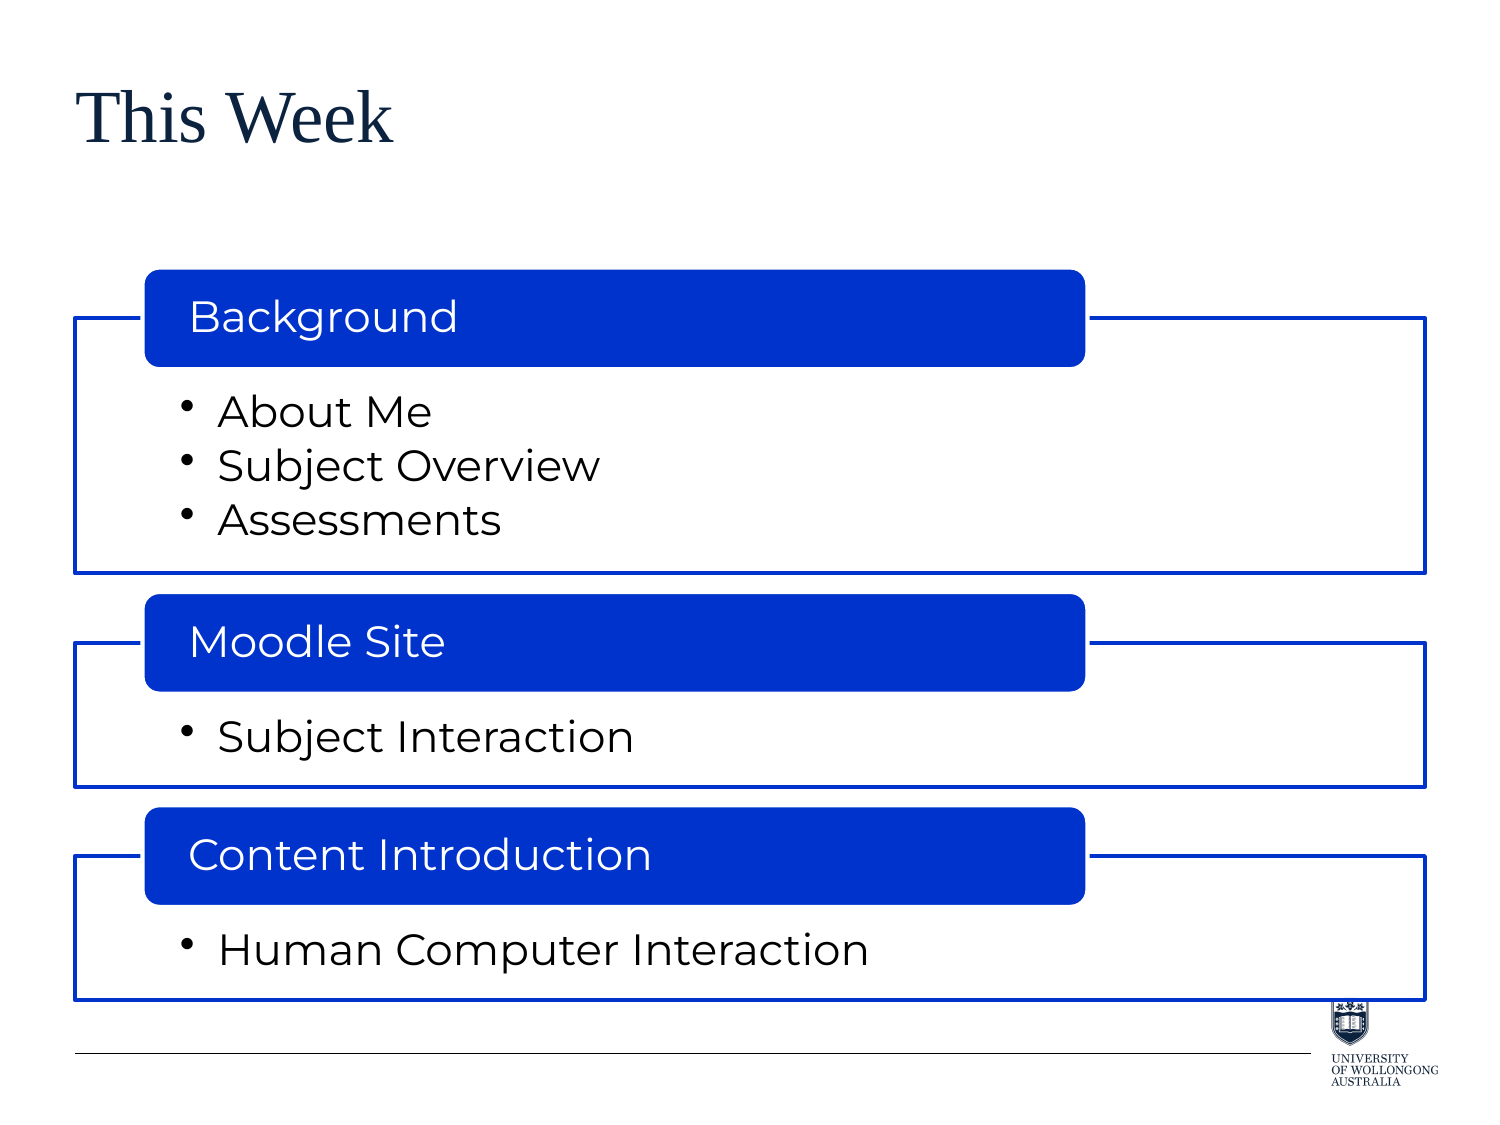

# This Week
About Me
Subject Overview
Assessments
Background
Subject Interaction
Moodle Site
Human Computer Interaction
Content Introduction